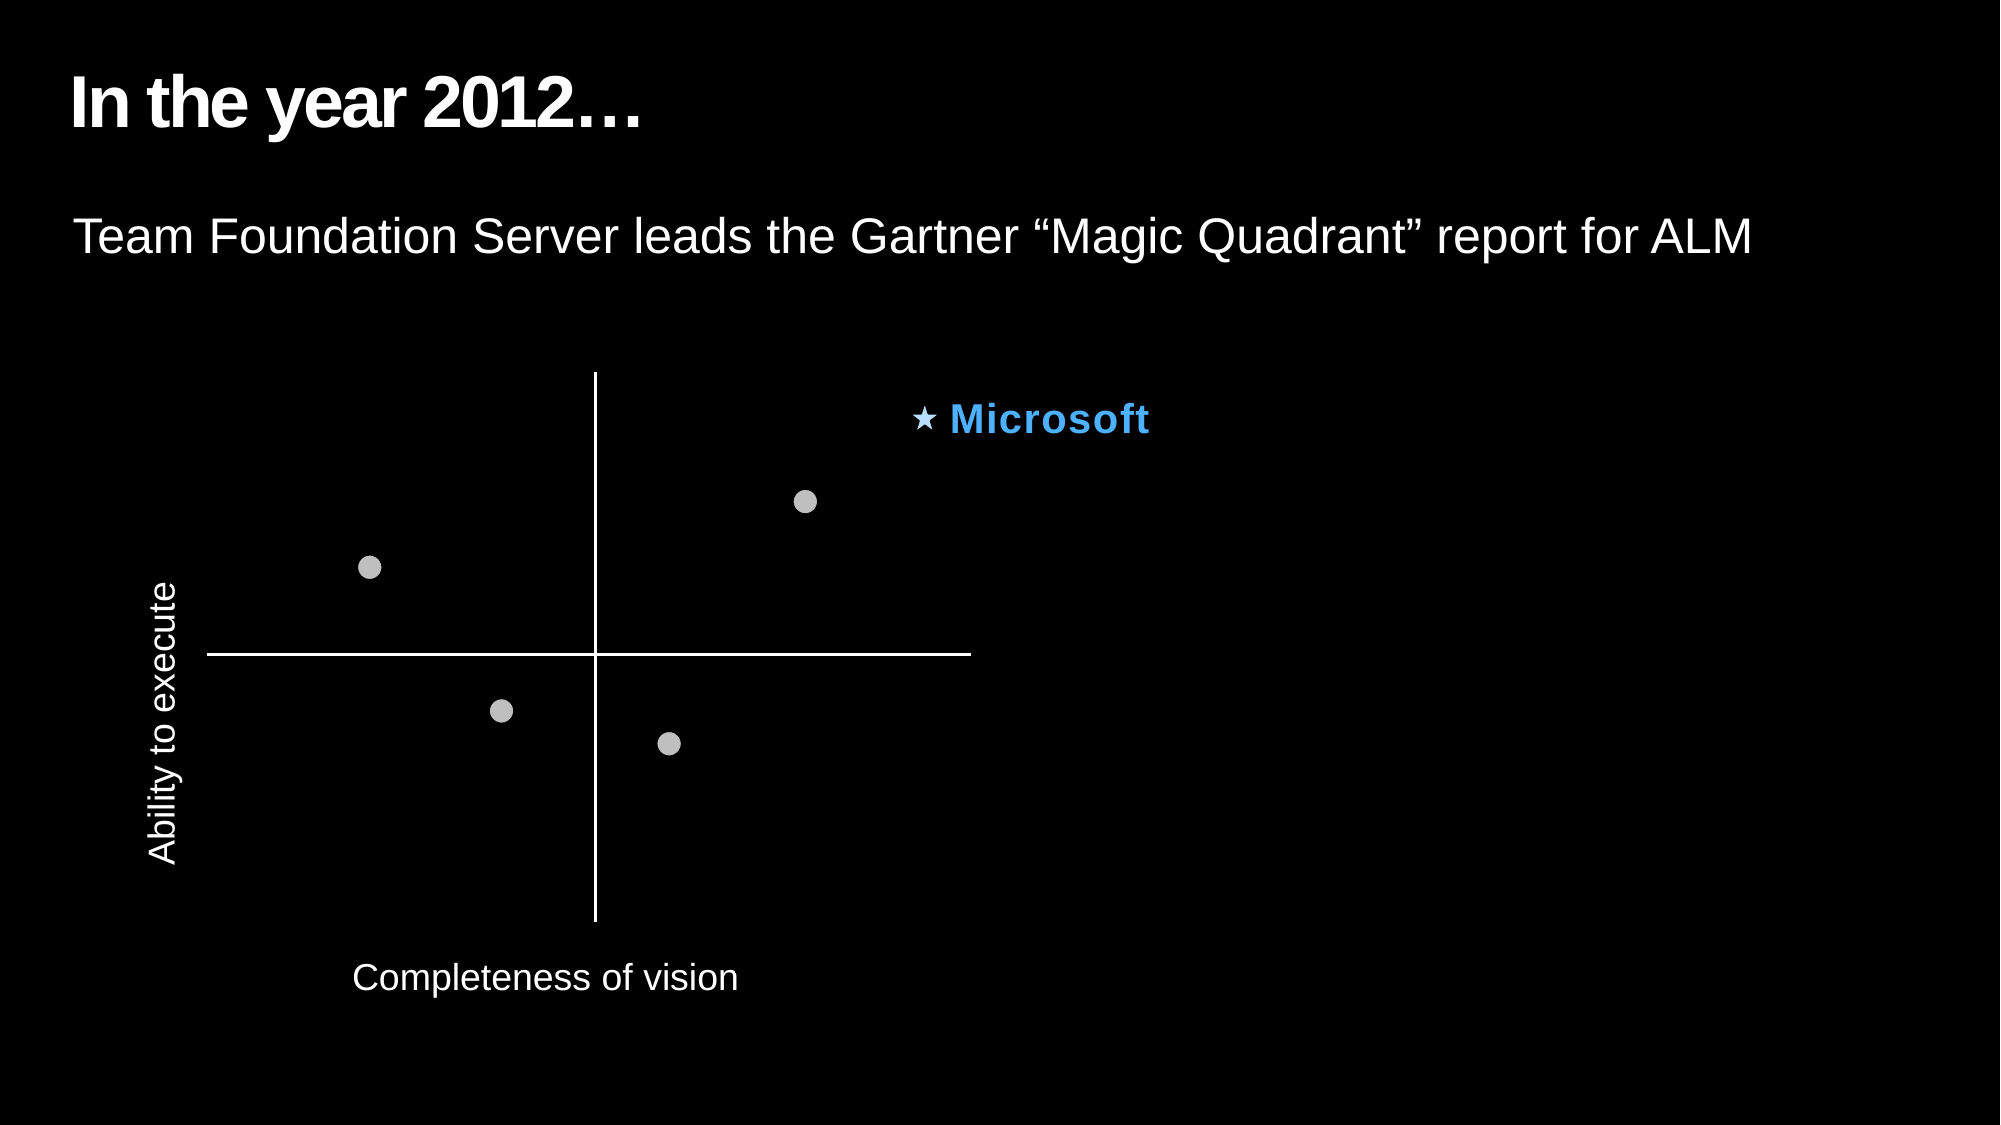

# In the year 2012…
Team Foundation Server leads the Gartner “Magic Quadrant” report for ALM
Microsoft

Ability to execute

Completeness of vision